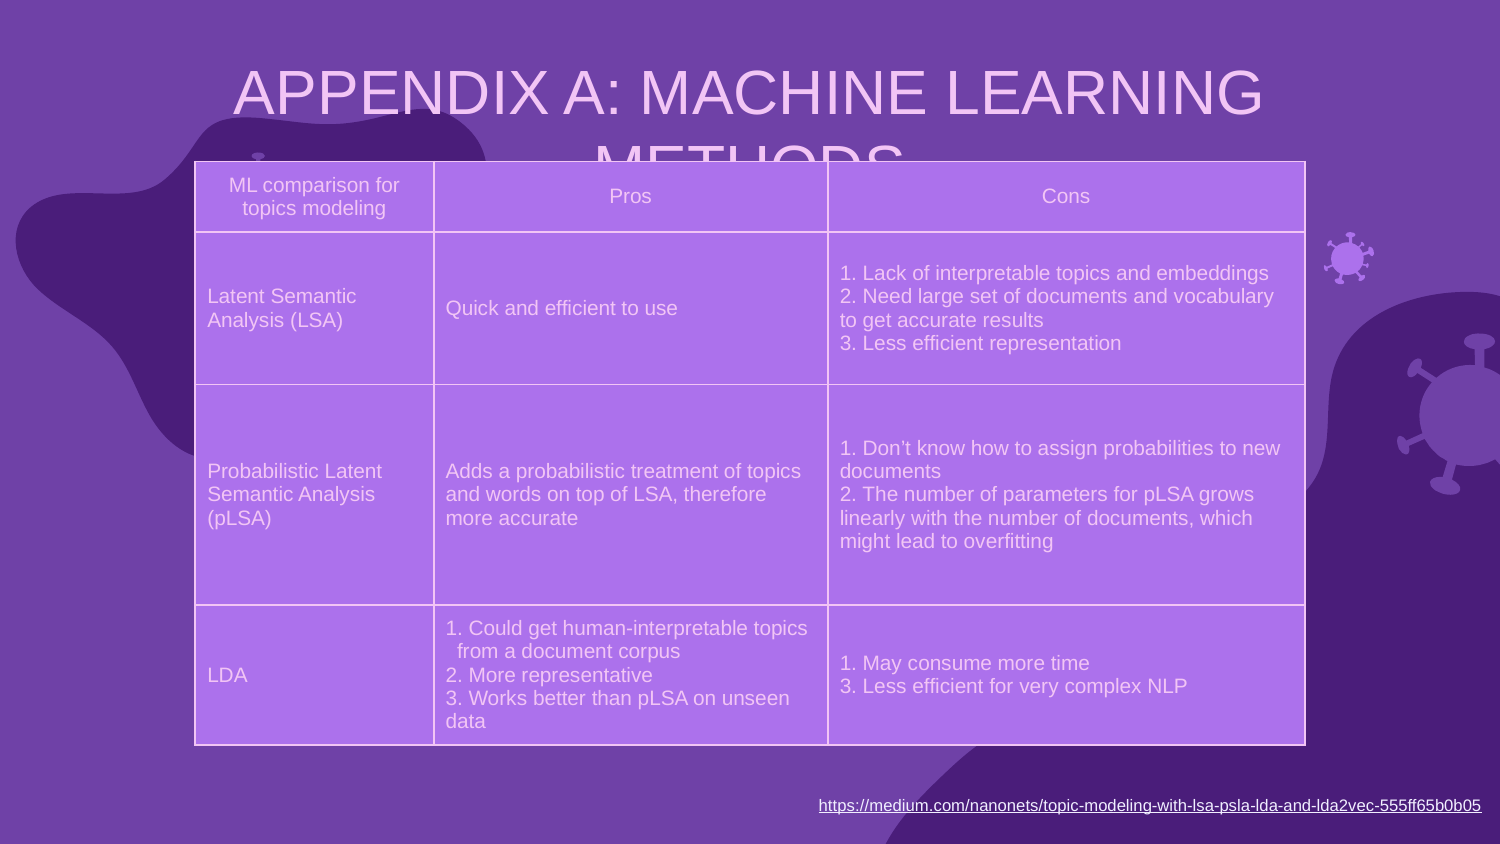

# APPENDIX A: MACHINE LEARNING METHODS
| ML comparison for topics modeling | Pros | Cons |
| --- | --- | --- |
| Latent Semantic Analysis (LSA) | Quick and efficient to use | 1. Lack of interpretable topics and embeddings 2. Need large set of documents and vocabulary to get accurate results 3. Less efficient representation |
| Probabilistic Latent Semantic Analysis (pLSA) | Adds a probabilistic treatment of topics and words on top of LSA, therefore more accurate | 1. Don’t know how to assign probabilities to new documents 2. The number of parameters for pLSA grows linearly with the number of documents, which might lead to overfitting |
| LDA | 1. Could get human-interpretable topics from a document corpus 2. More representative 3. Works better than pLSA on unseen data | 1. May consume more time 3. Less efficient for very complex NLP |
https://medium.com/nanonets/topic-modeling-with-lsa-psla-lda-and-lda2vec-555ff65b0b05